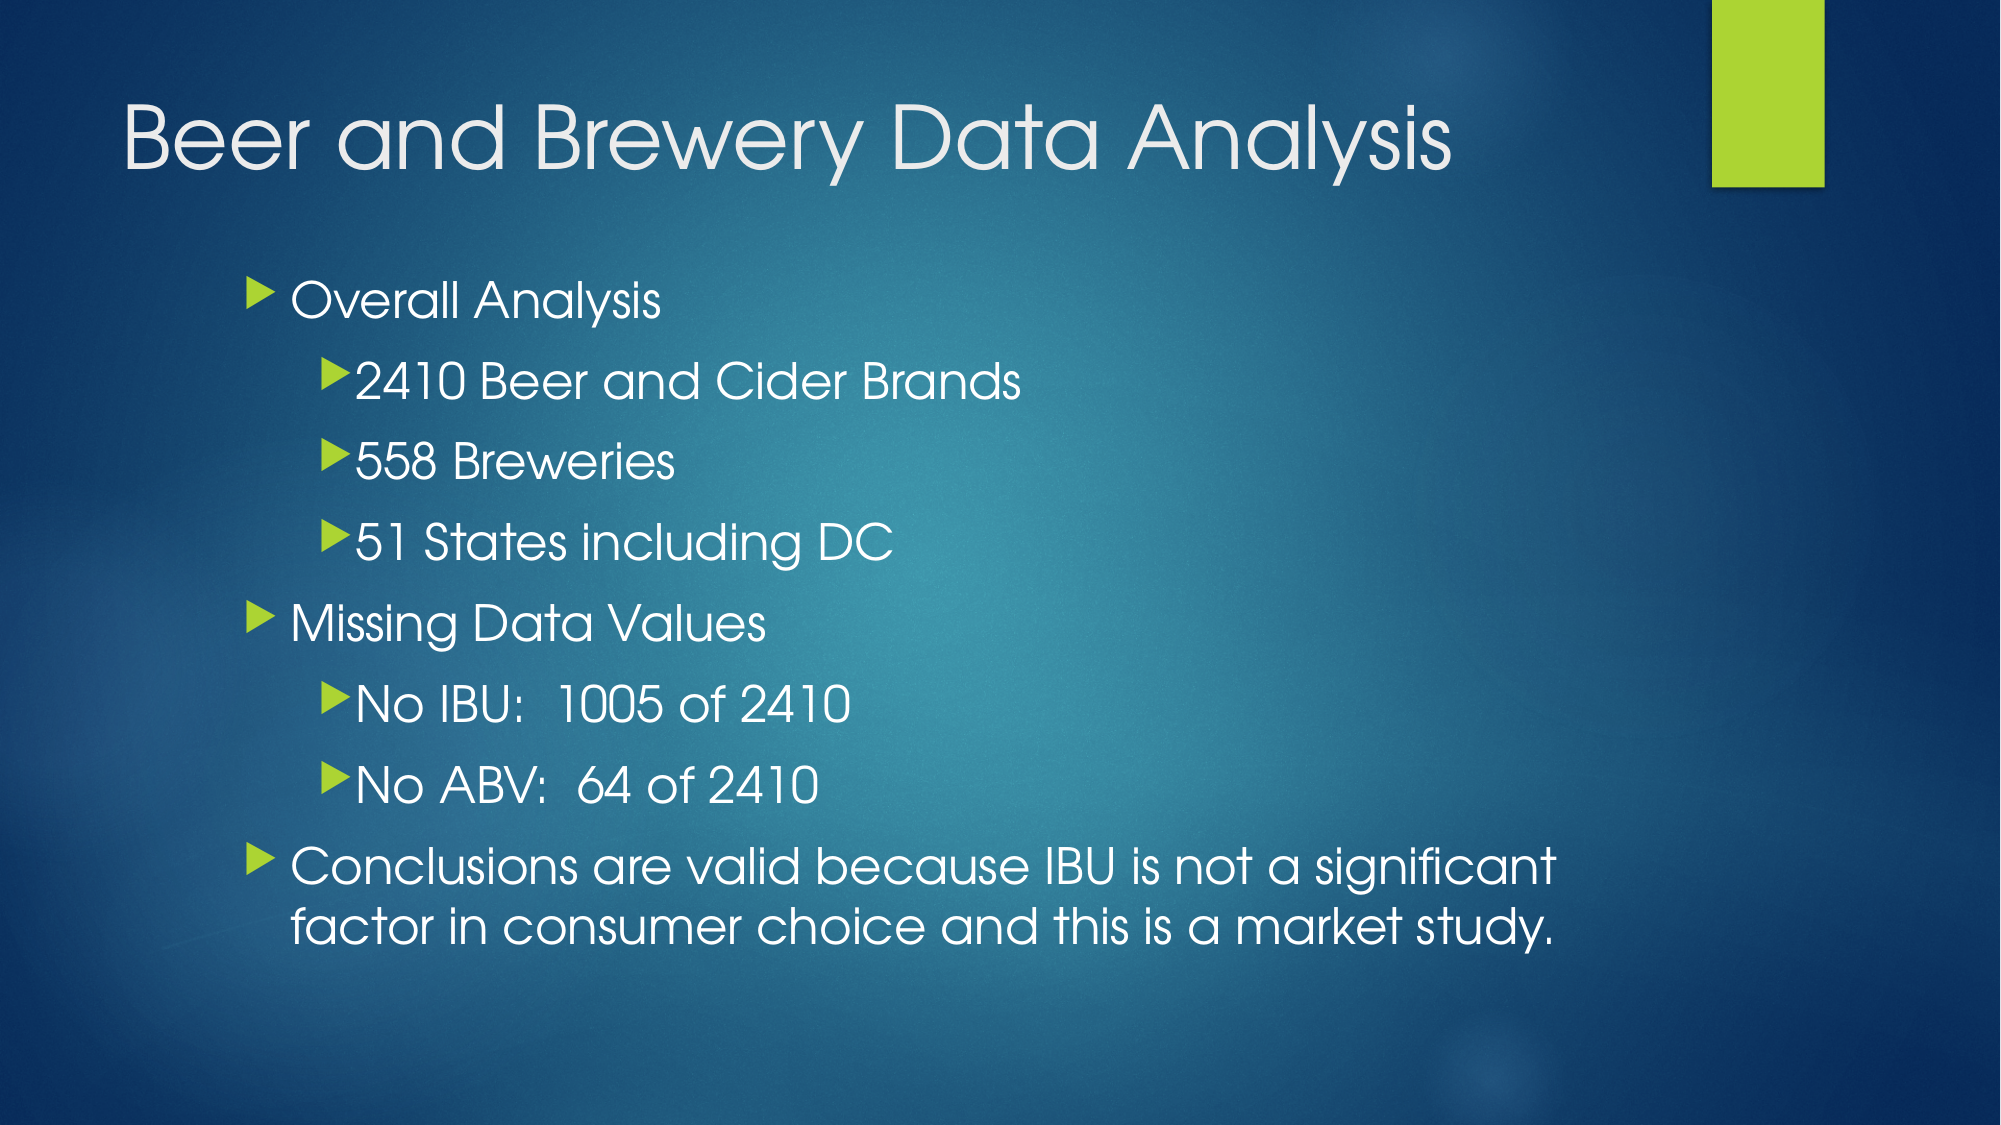

# Beer and Brewery Data Analysis
Overall Analysis
2410 Beer and Cider Brands
558 Breweries
51 States including DC
Missing Data Values
No IBU:  1005 of 2410
No ABV:  64 of 2410
Conclusions are valid because IBU is not a significant factor in consumer choice and this is a market study.